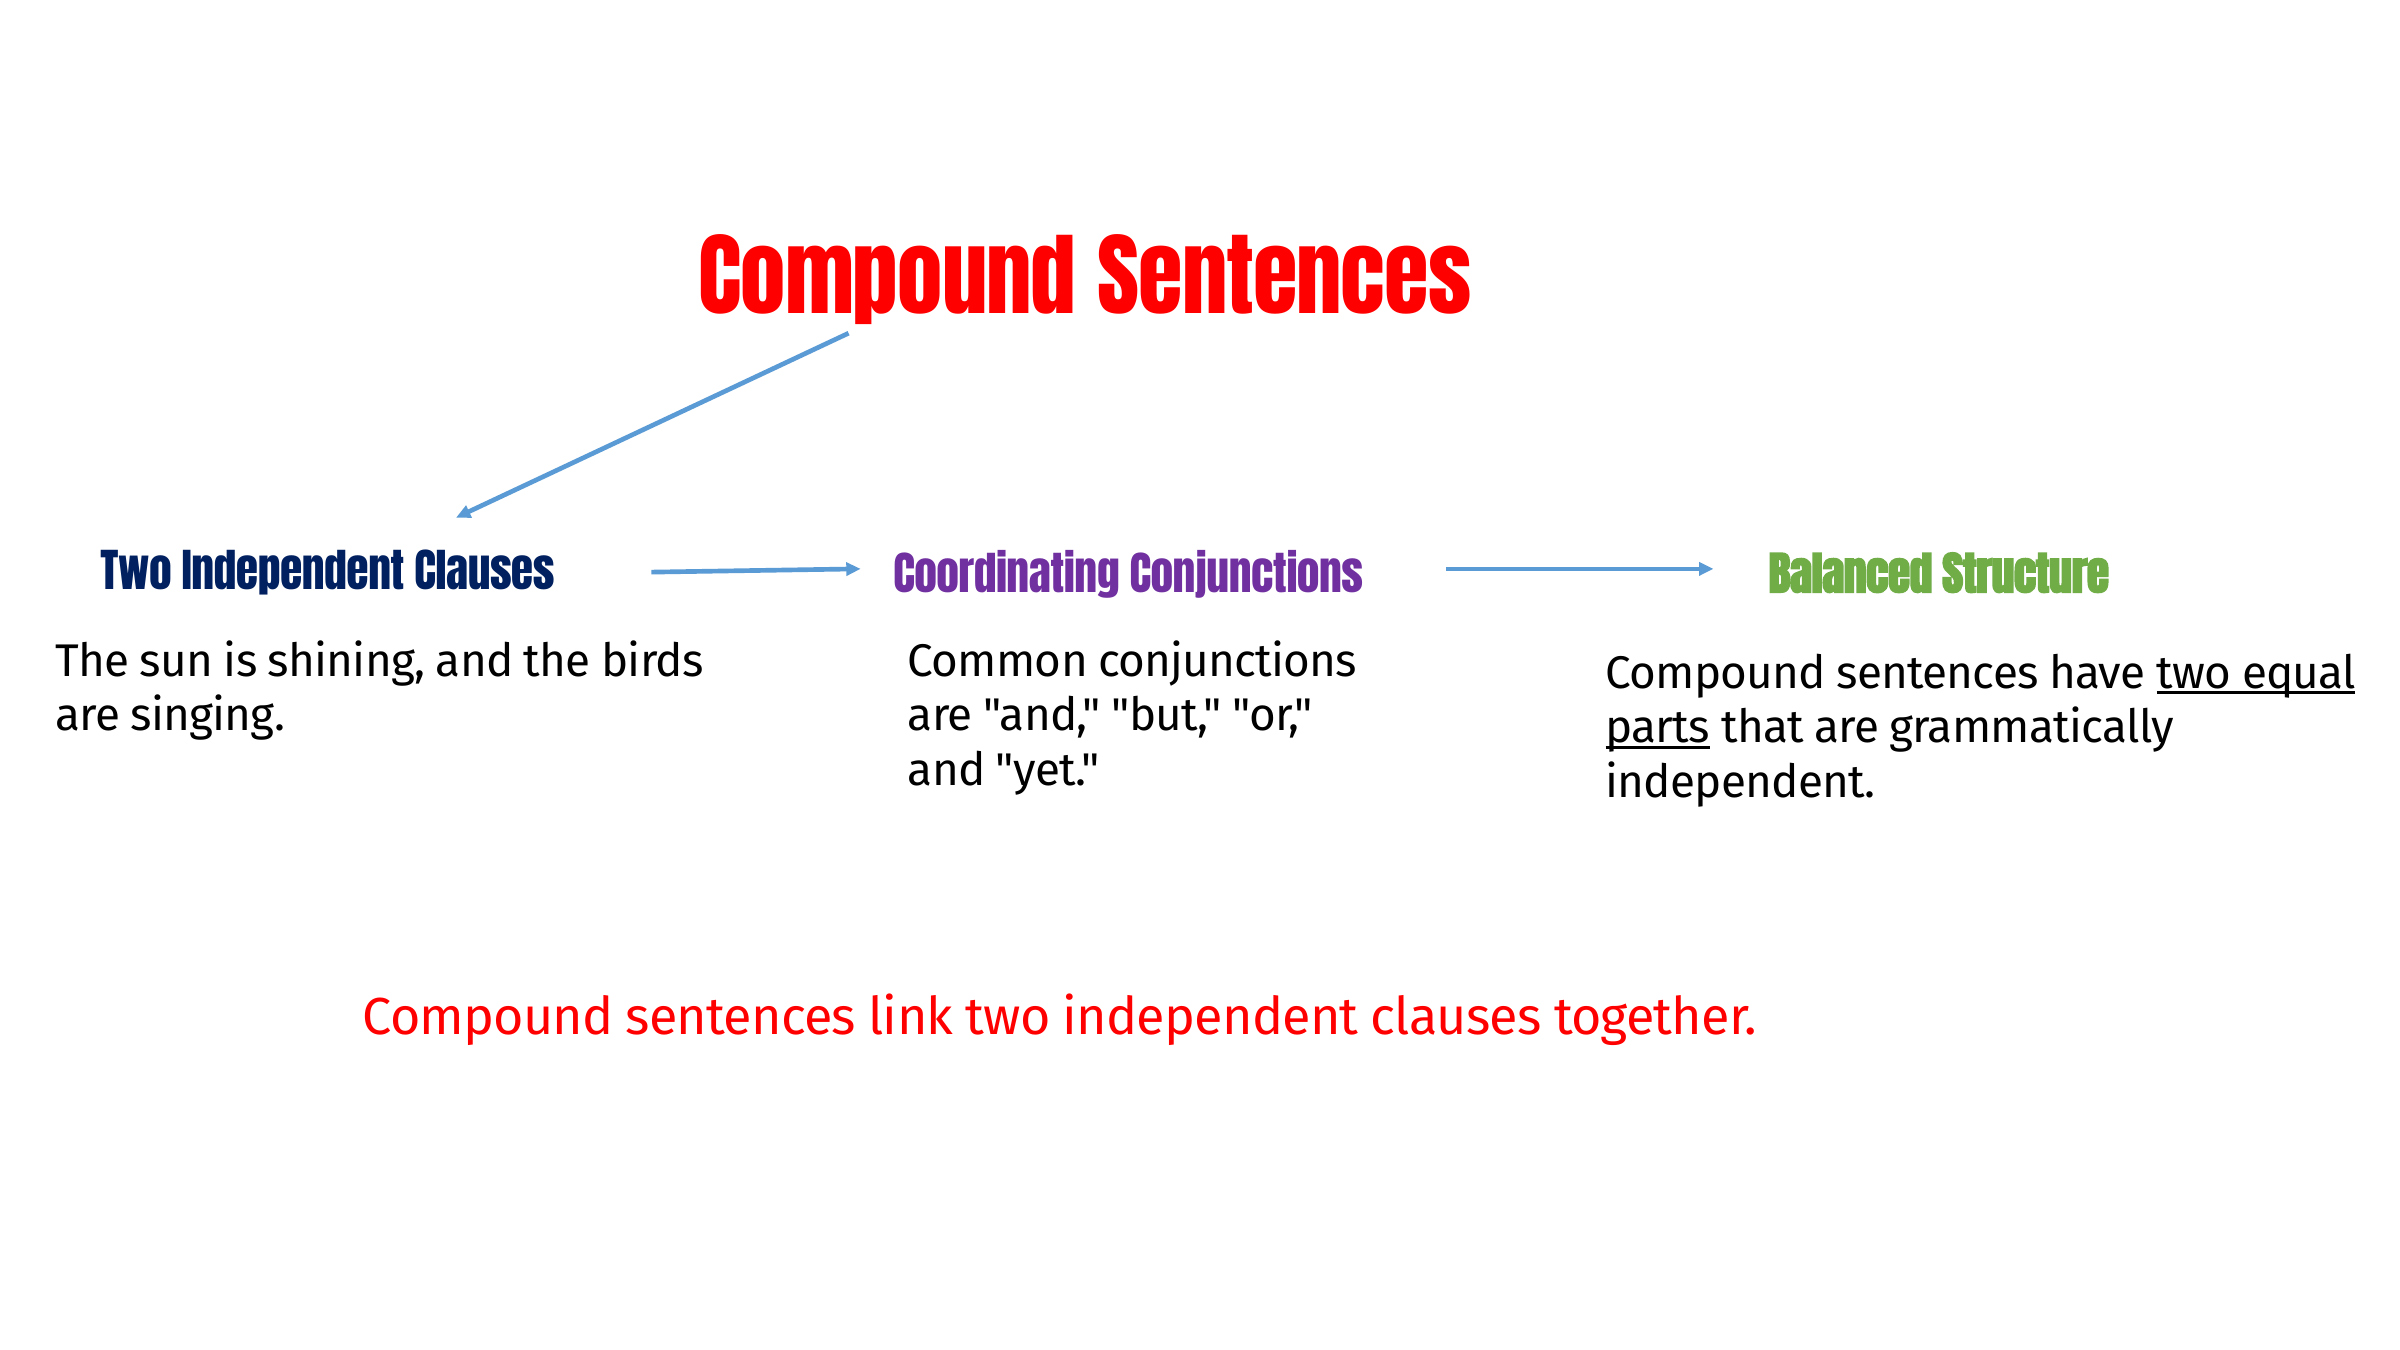

Compound Sentences
Two Independent Clauses
Coordinating Conjunctions
Balanced Structure
The sun is shining, and the birds are singing.
Common conjunctions are "and," "but," "or," and "yet."
Compound sentences have two equal parts that are grammatically independent.
 Compound sentences link two independent clauses together.